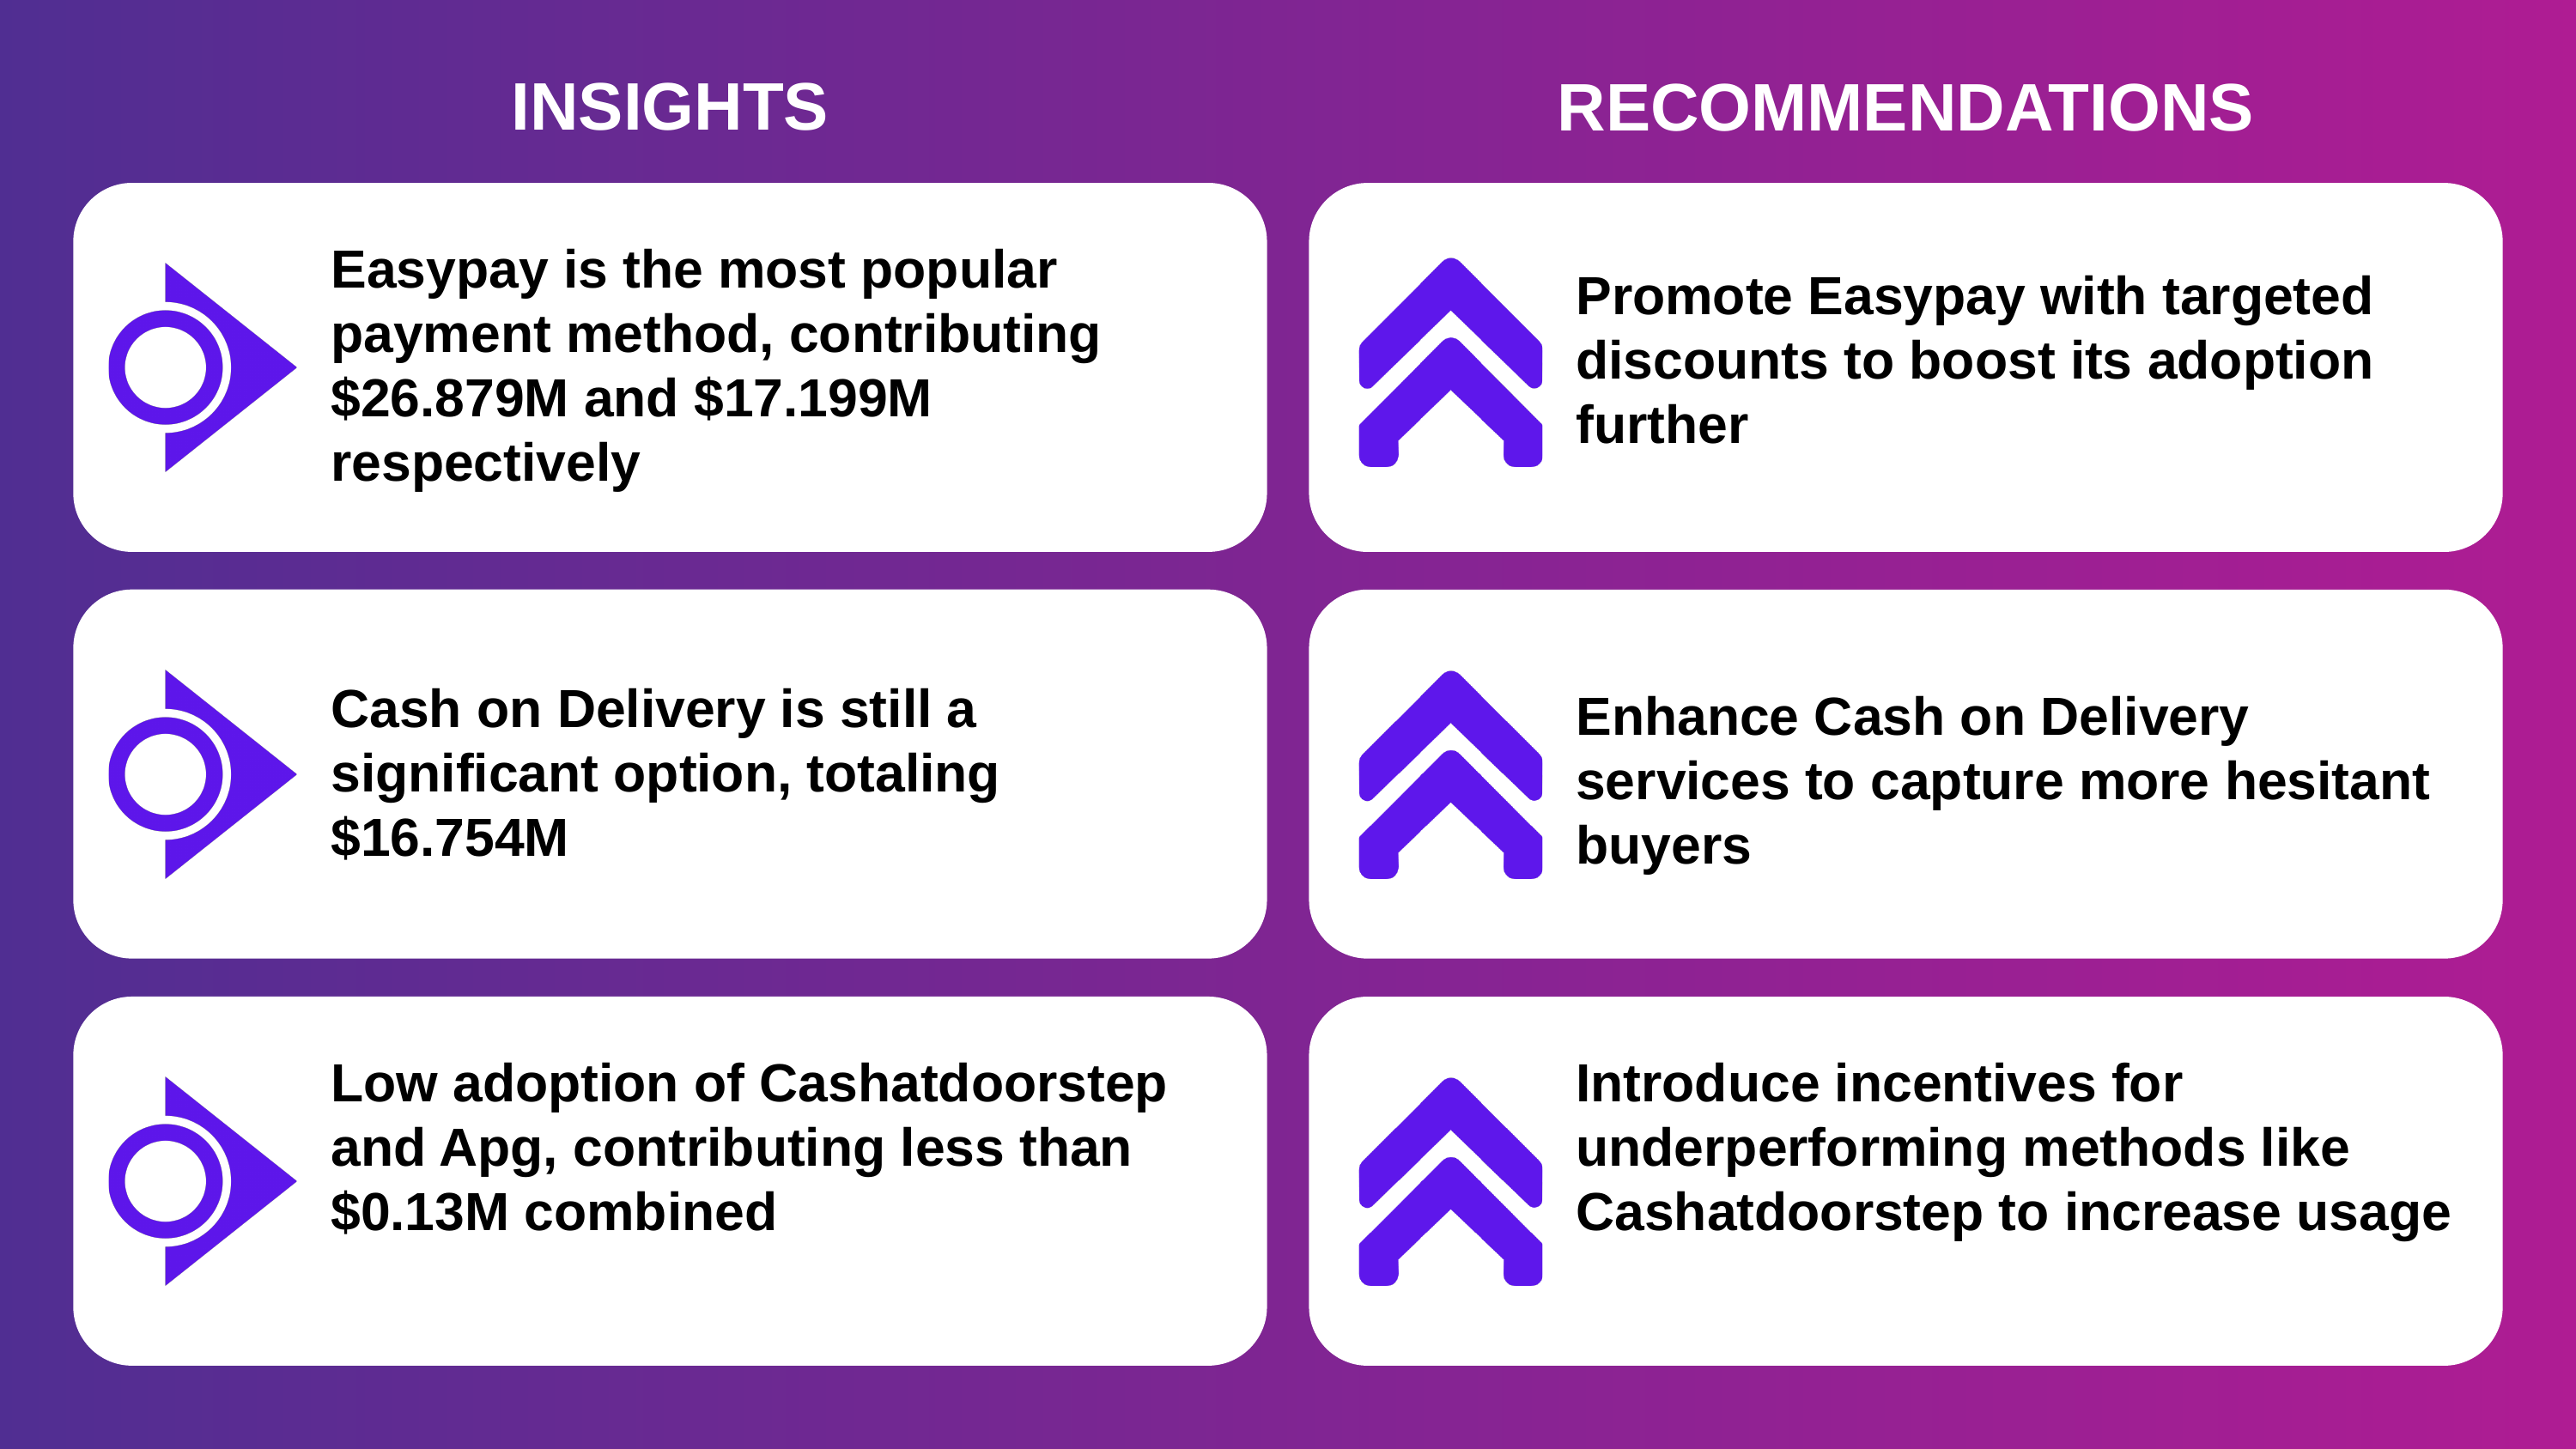

INSIGHTS
RECOMMENDATIONS

Easypay is the most popular payment method, contributing $26.879M and $17.199M respectively

Promote Easypay with targeted discounts to boost its adoption further

Cash on Delivery is still a significant option, totaling $16.754M
Enhance Cash on Delivery services to capture more hesitant buyers

Low adoption of Cashatdoorstep and Apg, contributing less than $0.13M combined
Introduce incentives for underperforming methods like Cashatdoorstep to increase usage